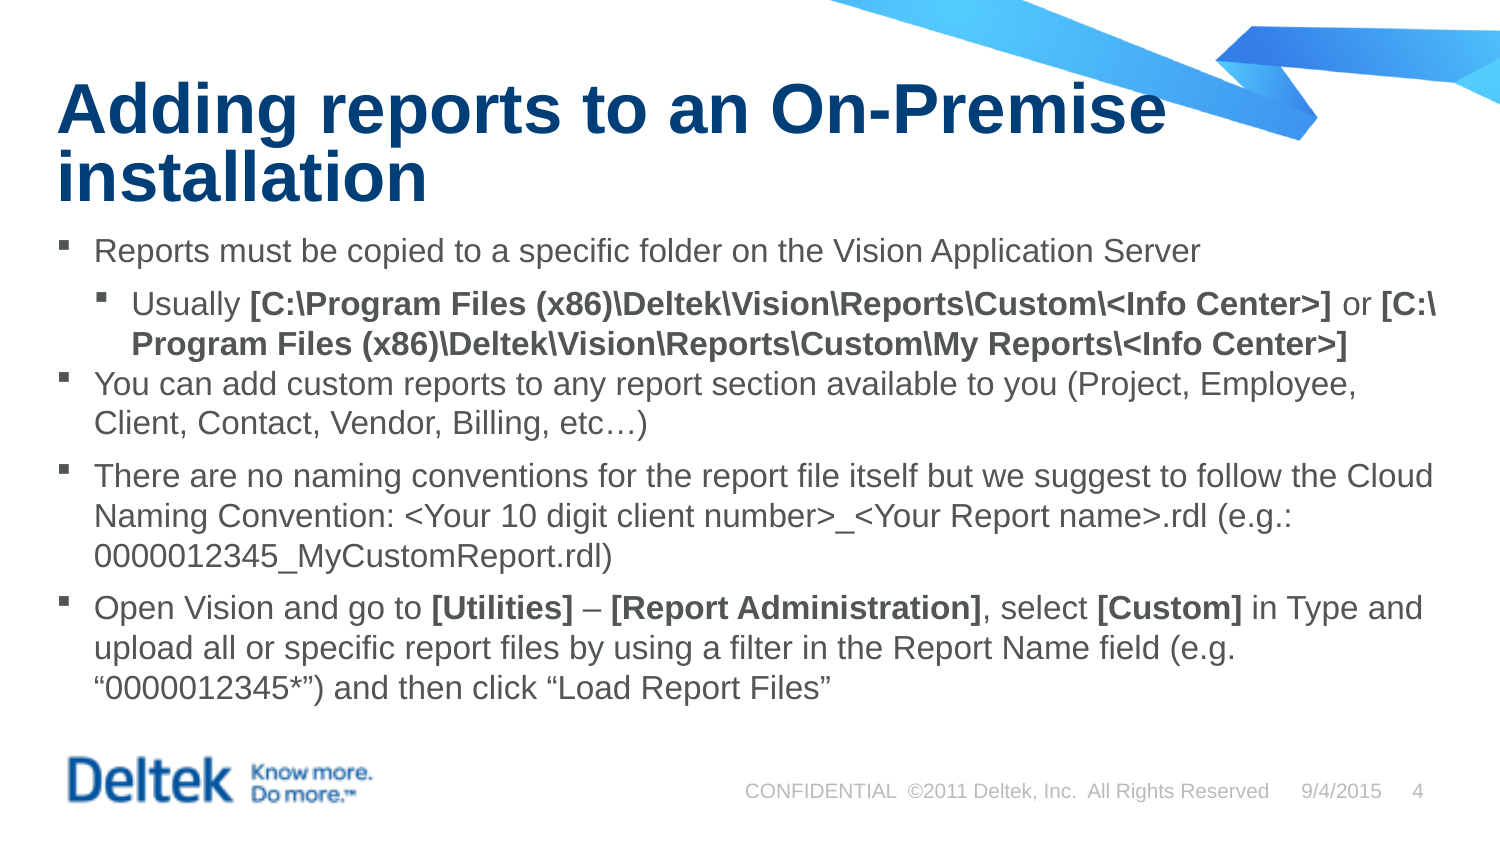

# Adding reports to an On-Premise installation
Reports must be copied to a specific folder on the Vision Application Server
Usually [C:\Program Files (x86)\Deltek\Vision\Reports\Custom\<Info Center>] or [C:\Program Files (x86)\Deltek\Vision\Reports\Custom\My Reports\<Info Center>]
You can add custom reports to any report section available to you (Project, Employee, Client, Contact, Vendor, Billing, etc…)
There are no naming conventions for the report file itself but we suggest to follow the Cloud Naming Convention: <Your 10 digit client number>_<Your Report name>.rdl (e.g.: 0000012345_MyCustomReport.rdl)
Open Vision and go to [Utilities] – [Report Administration], select [Custom] in Type and upload all or specific report files by using a filter in the Report Name field (e.g. “0000012345*”) and then click “Load Report Files”

CONFIDENTIAL  ©2011 Deltek, Inc.  All Rights Reserved
9/4/2015
4